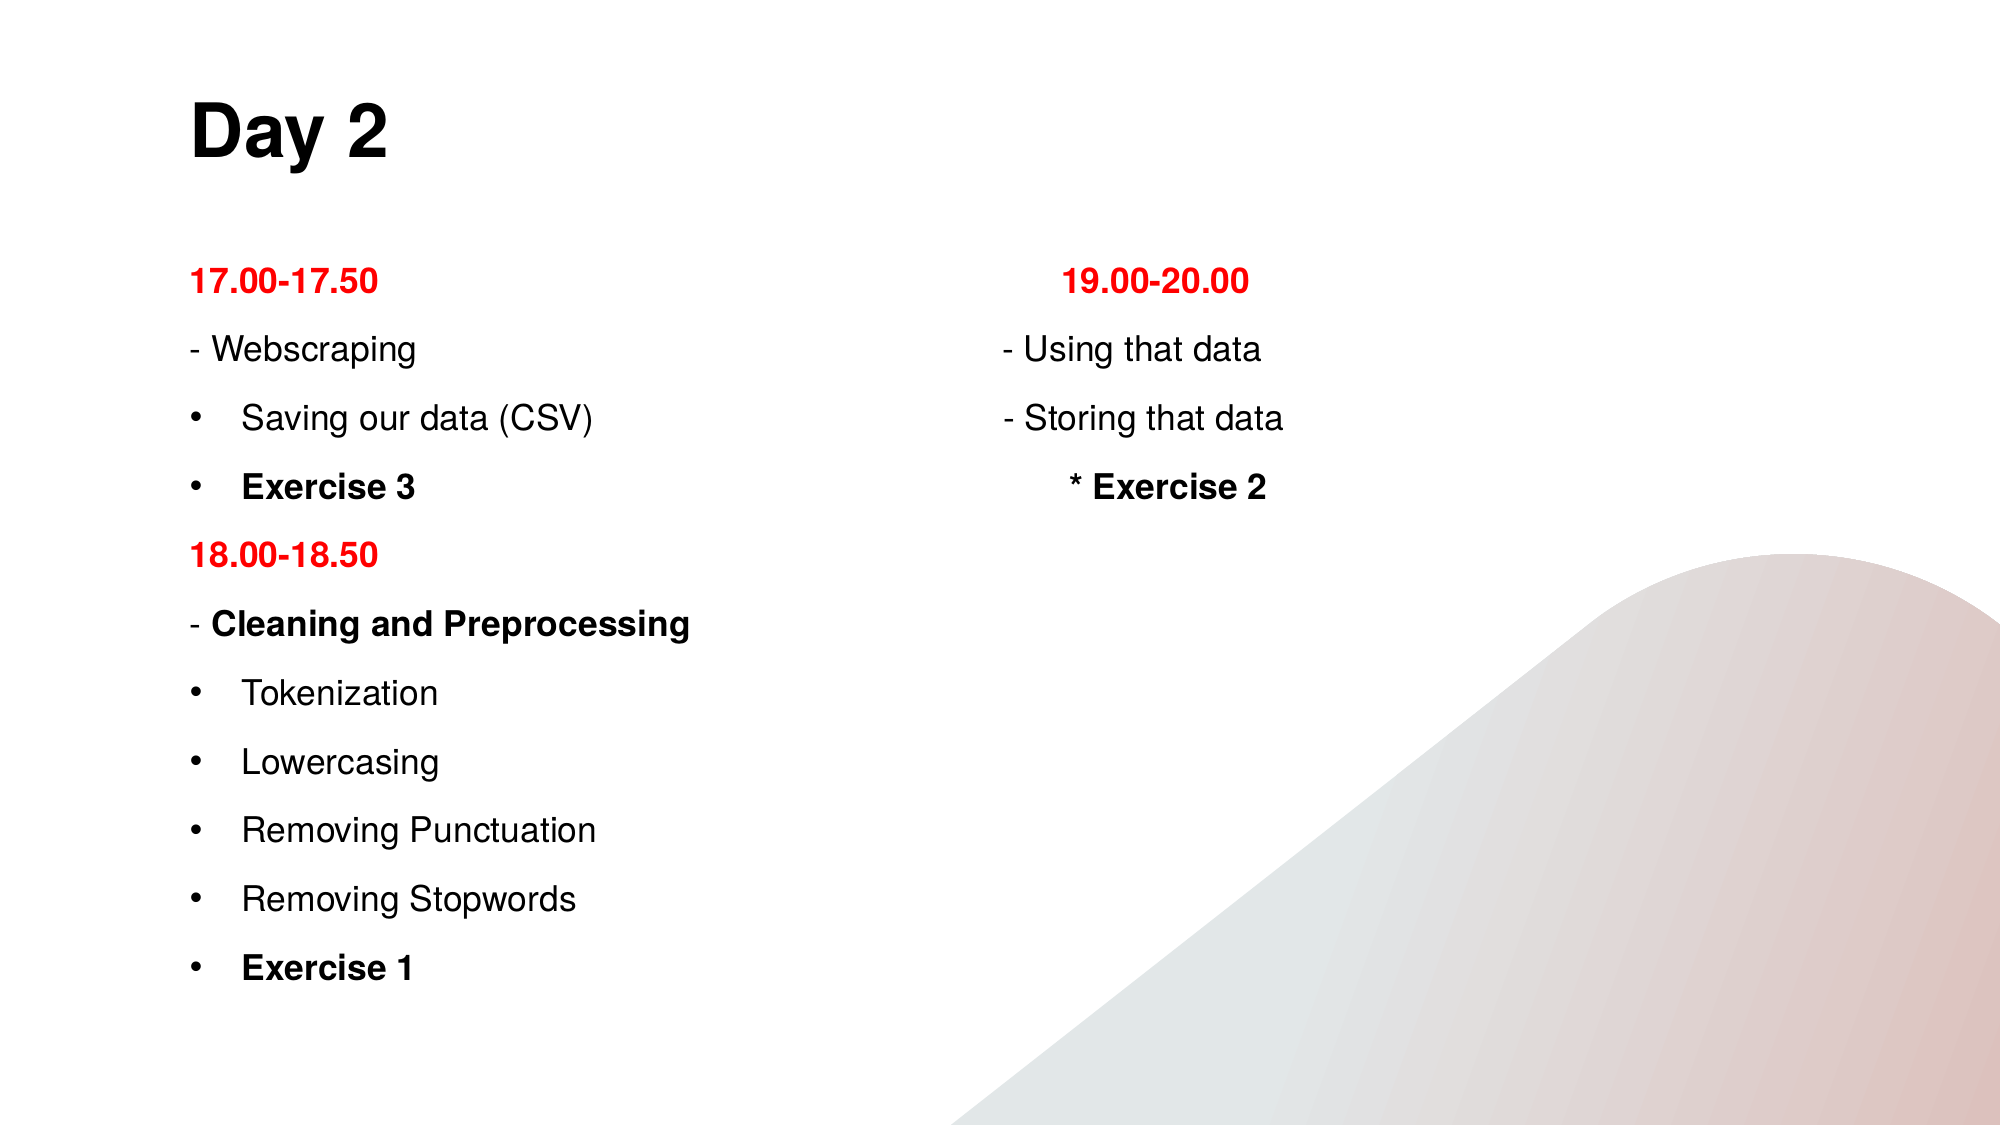

# Day 2
17.00-17.50                                                                      19.00-20.00
- Webscraping                                                            - Using that data
Saving our data (CSV)                                          - Storing that data
Exercise 3                                                                   * Exercise 2
18.00-18.50
- Cleaning and Preprocessing
Tokenization
Lowercasing
Removing Punctuation
Removing Stopwords
Exercise 1